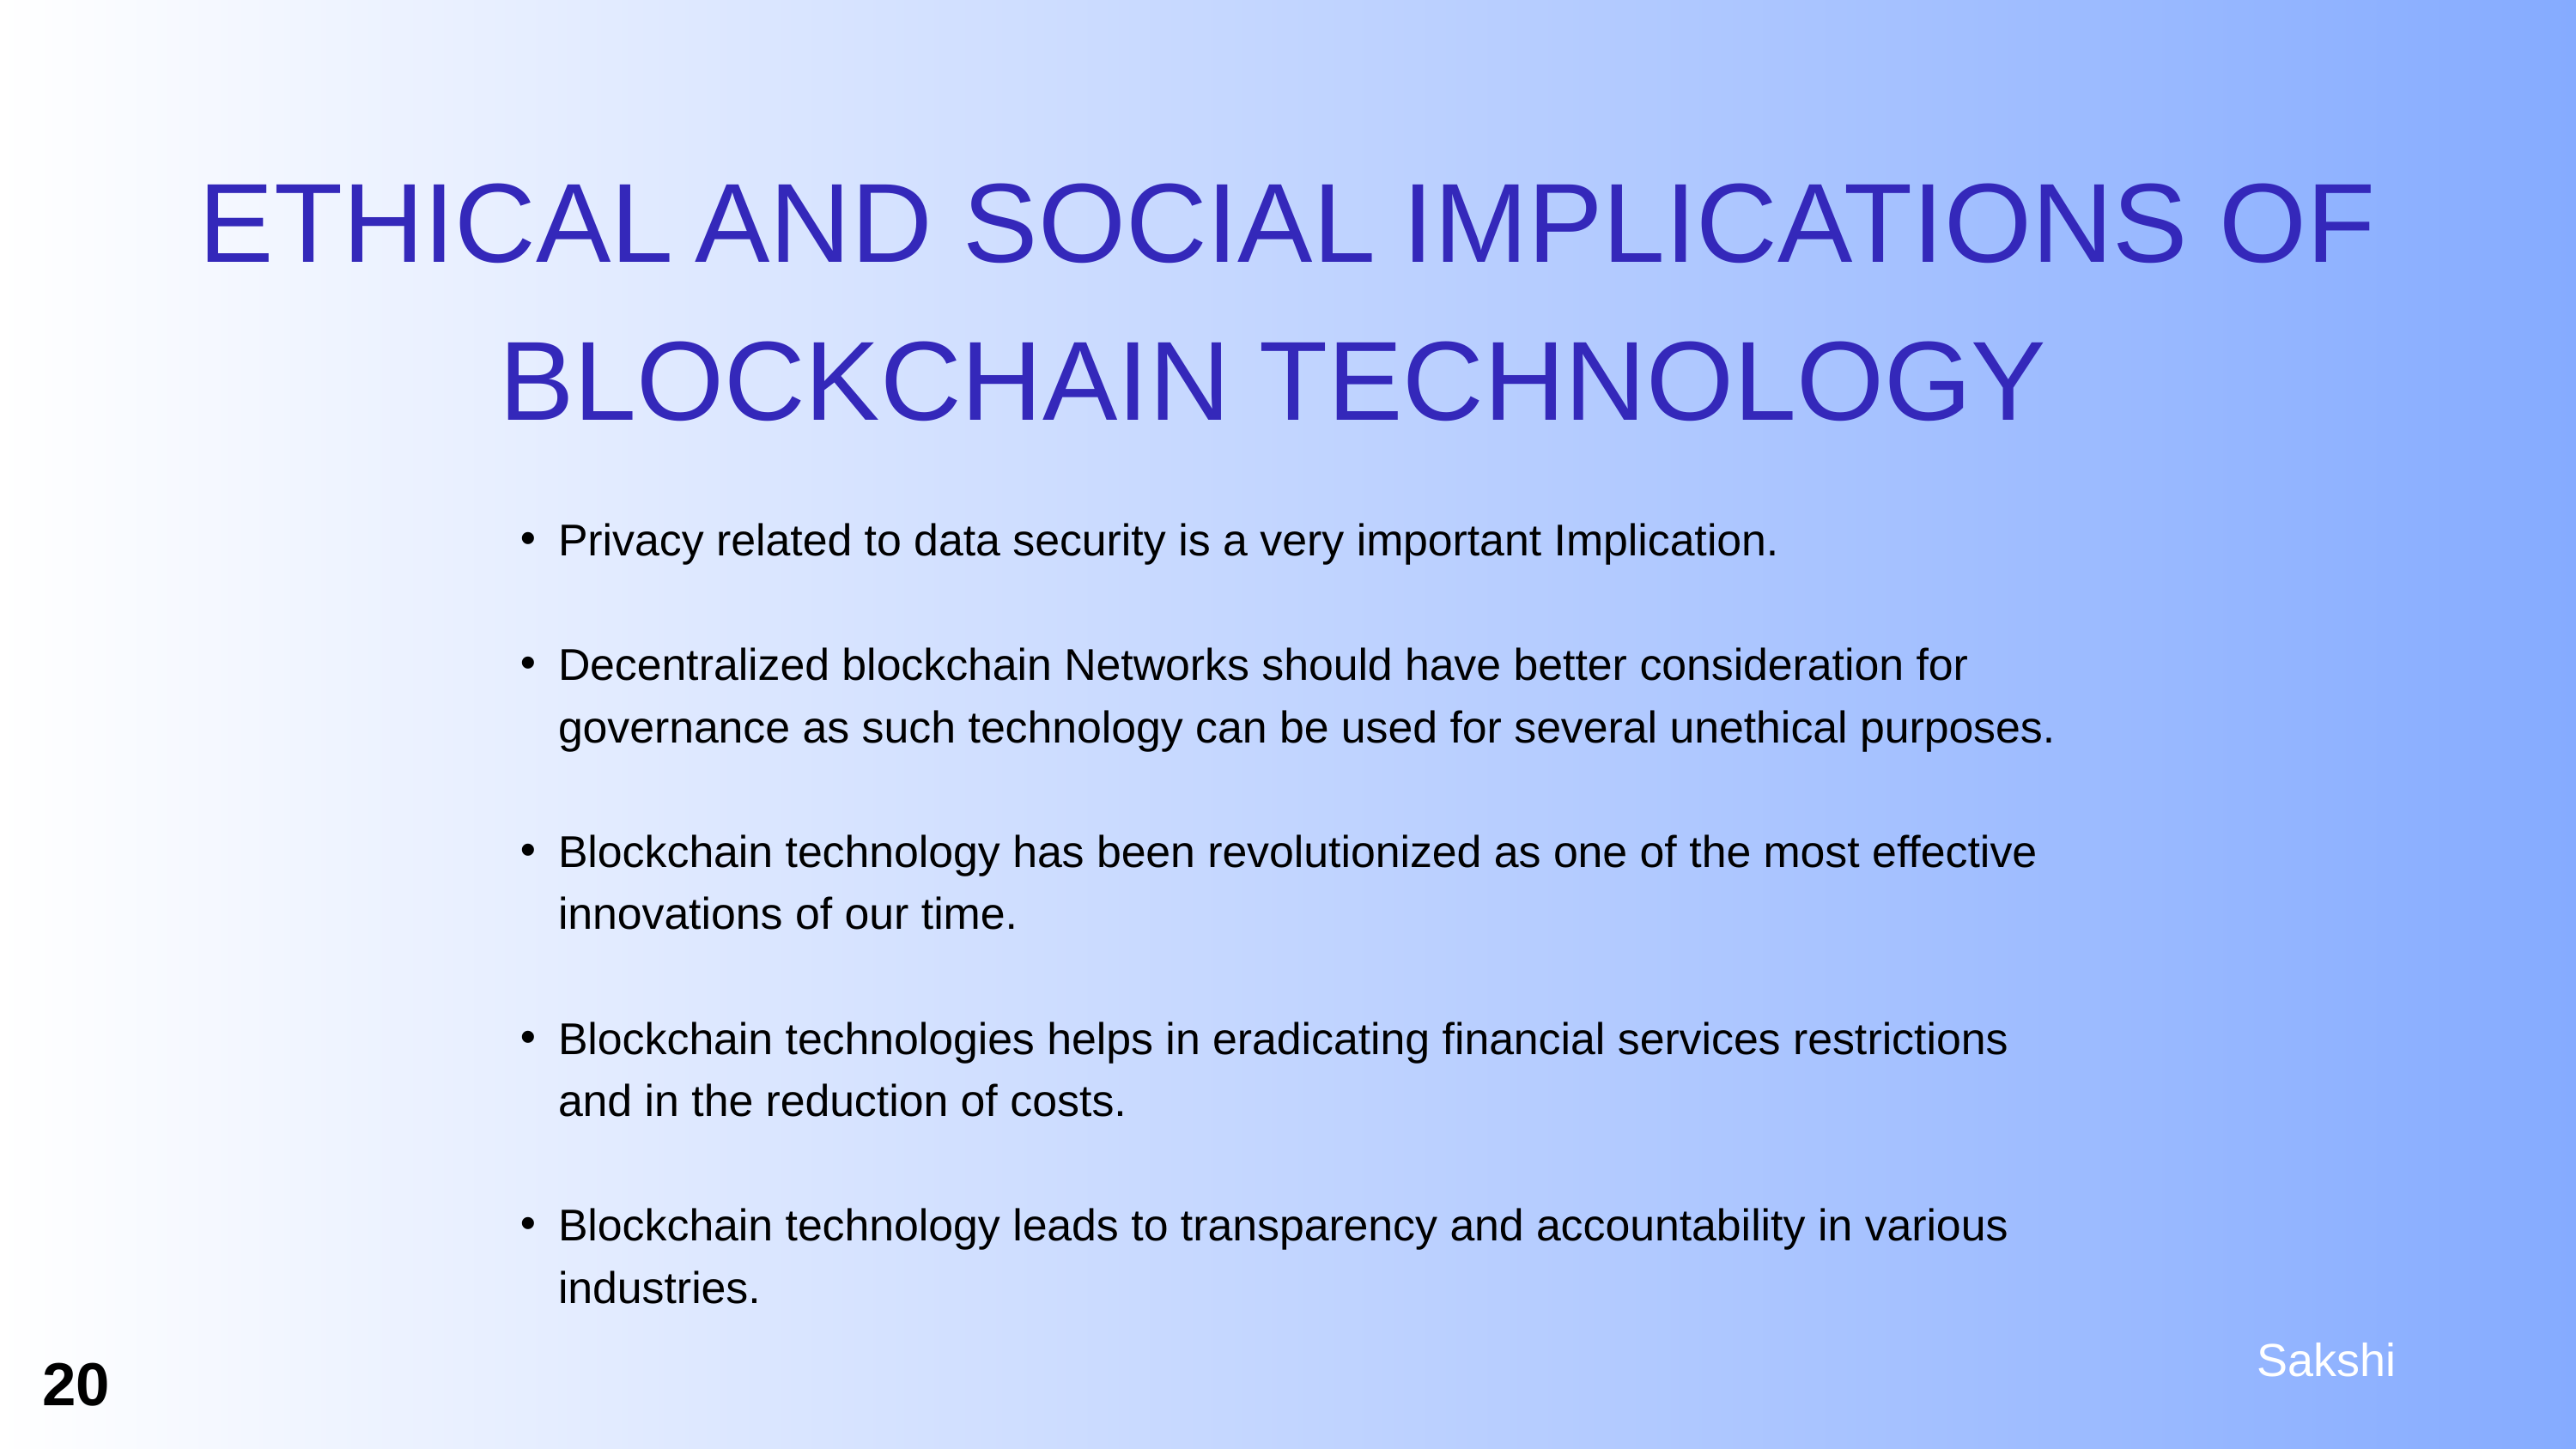

ETHICAL AND SOCIAL IMPLICATIONS OF BLOCKCHAIN TECHNOLOGY
Privacy related to data security is a very important Implication.

Decentralized blockchain Networks should have better consideration for governance as such technology can be used for several unethical purposes.

Blockchain technology has been revolutionized as one of the most effective innovations of our time.

Blockchain technologies helps in eradicating financial services restrictions and in the reduction of costs.

Blockchain technology leads to transparency and accountability in various industries.
Sakshi
20